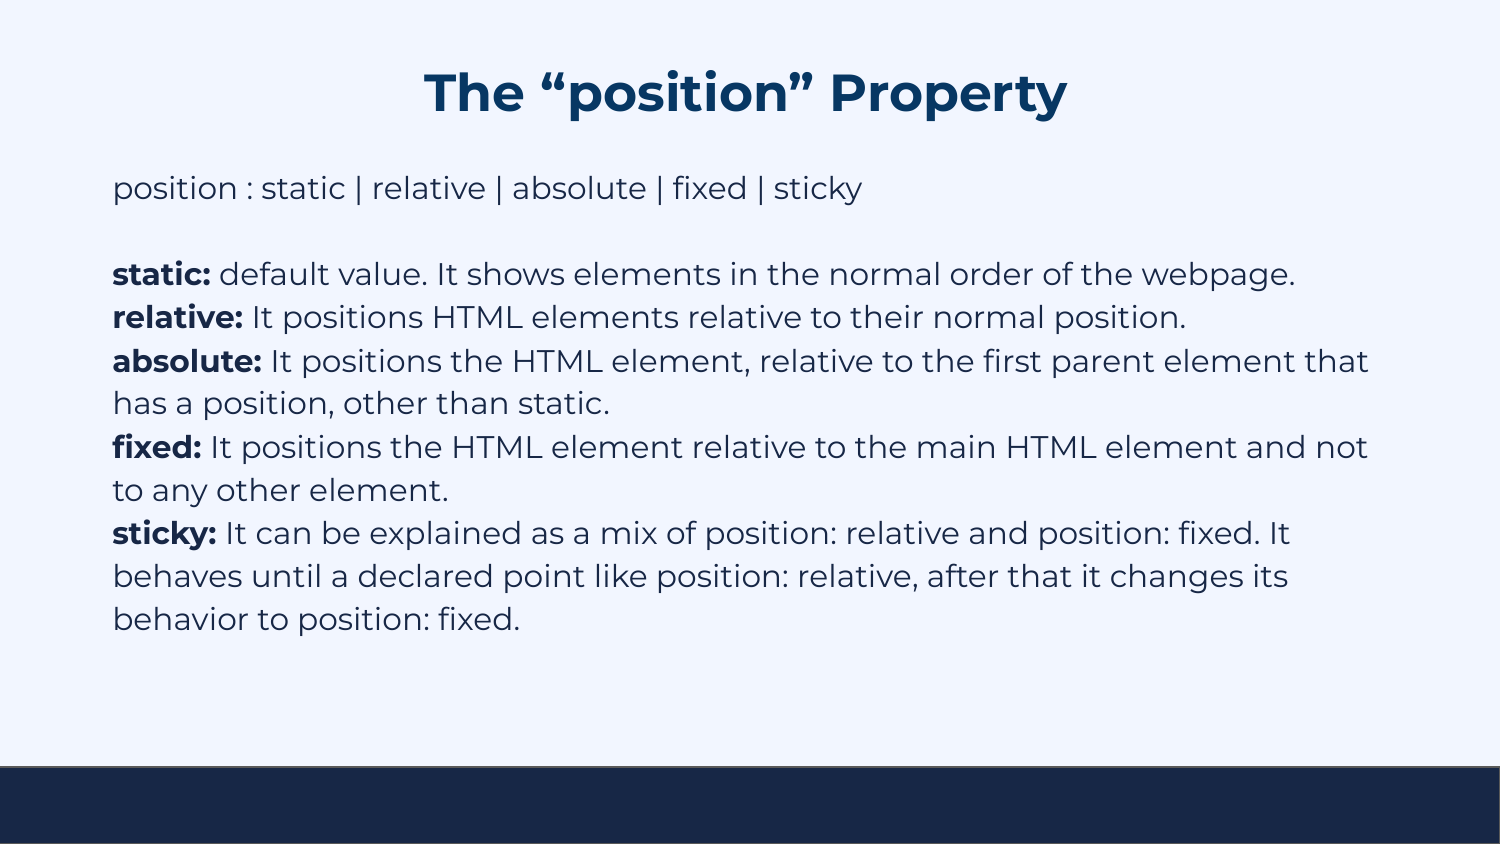

# The “position” Property
position : static | relative | absolute | fixed | sticky

static: default value. It shows elements in the normal order of the webpage.
relative: It positions HTML elements relative to their normal position.
absolute: It positions the HTML element, relative to the first parent element that has a position, other than static.
fixed: It positions the HTML element relative to the main HTML element and not to any other element.
sticky: It can be explained as a mix of position: relative and position: fixed. It behaves until a declared point like position: relative, after that it changes its behavior to position: fixed.